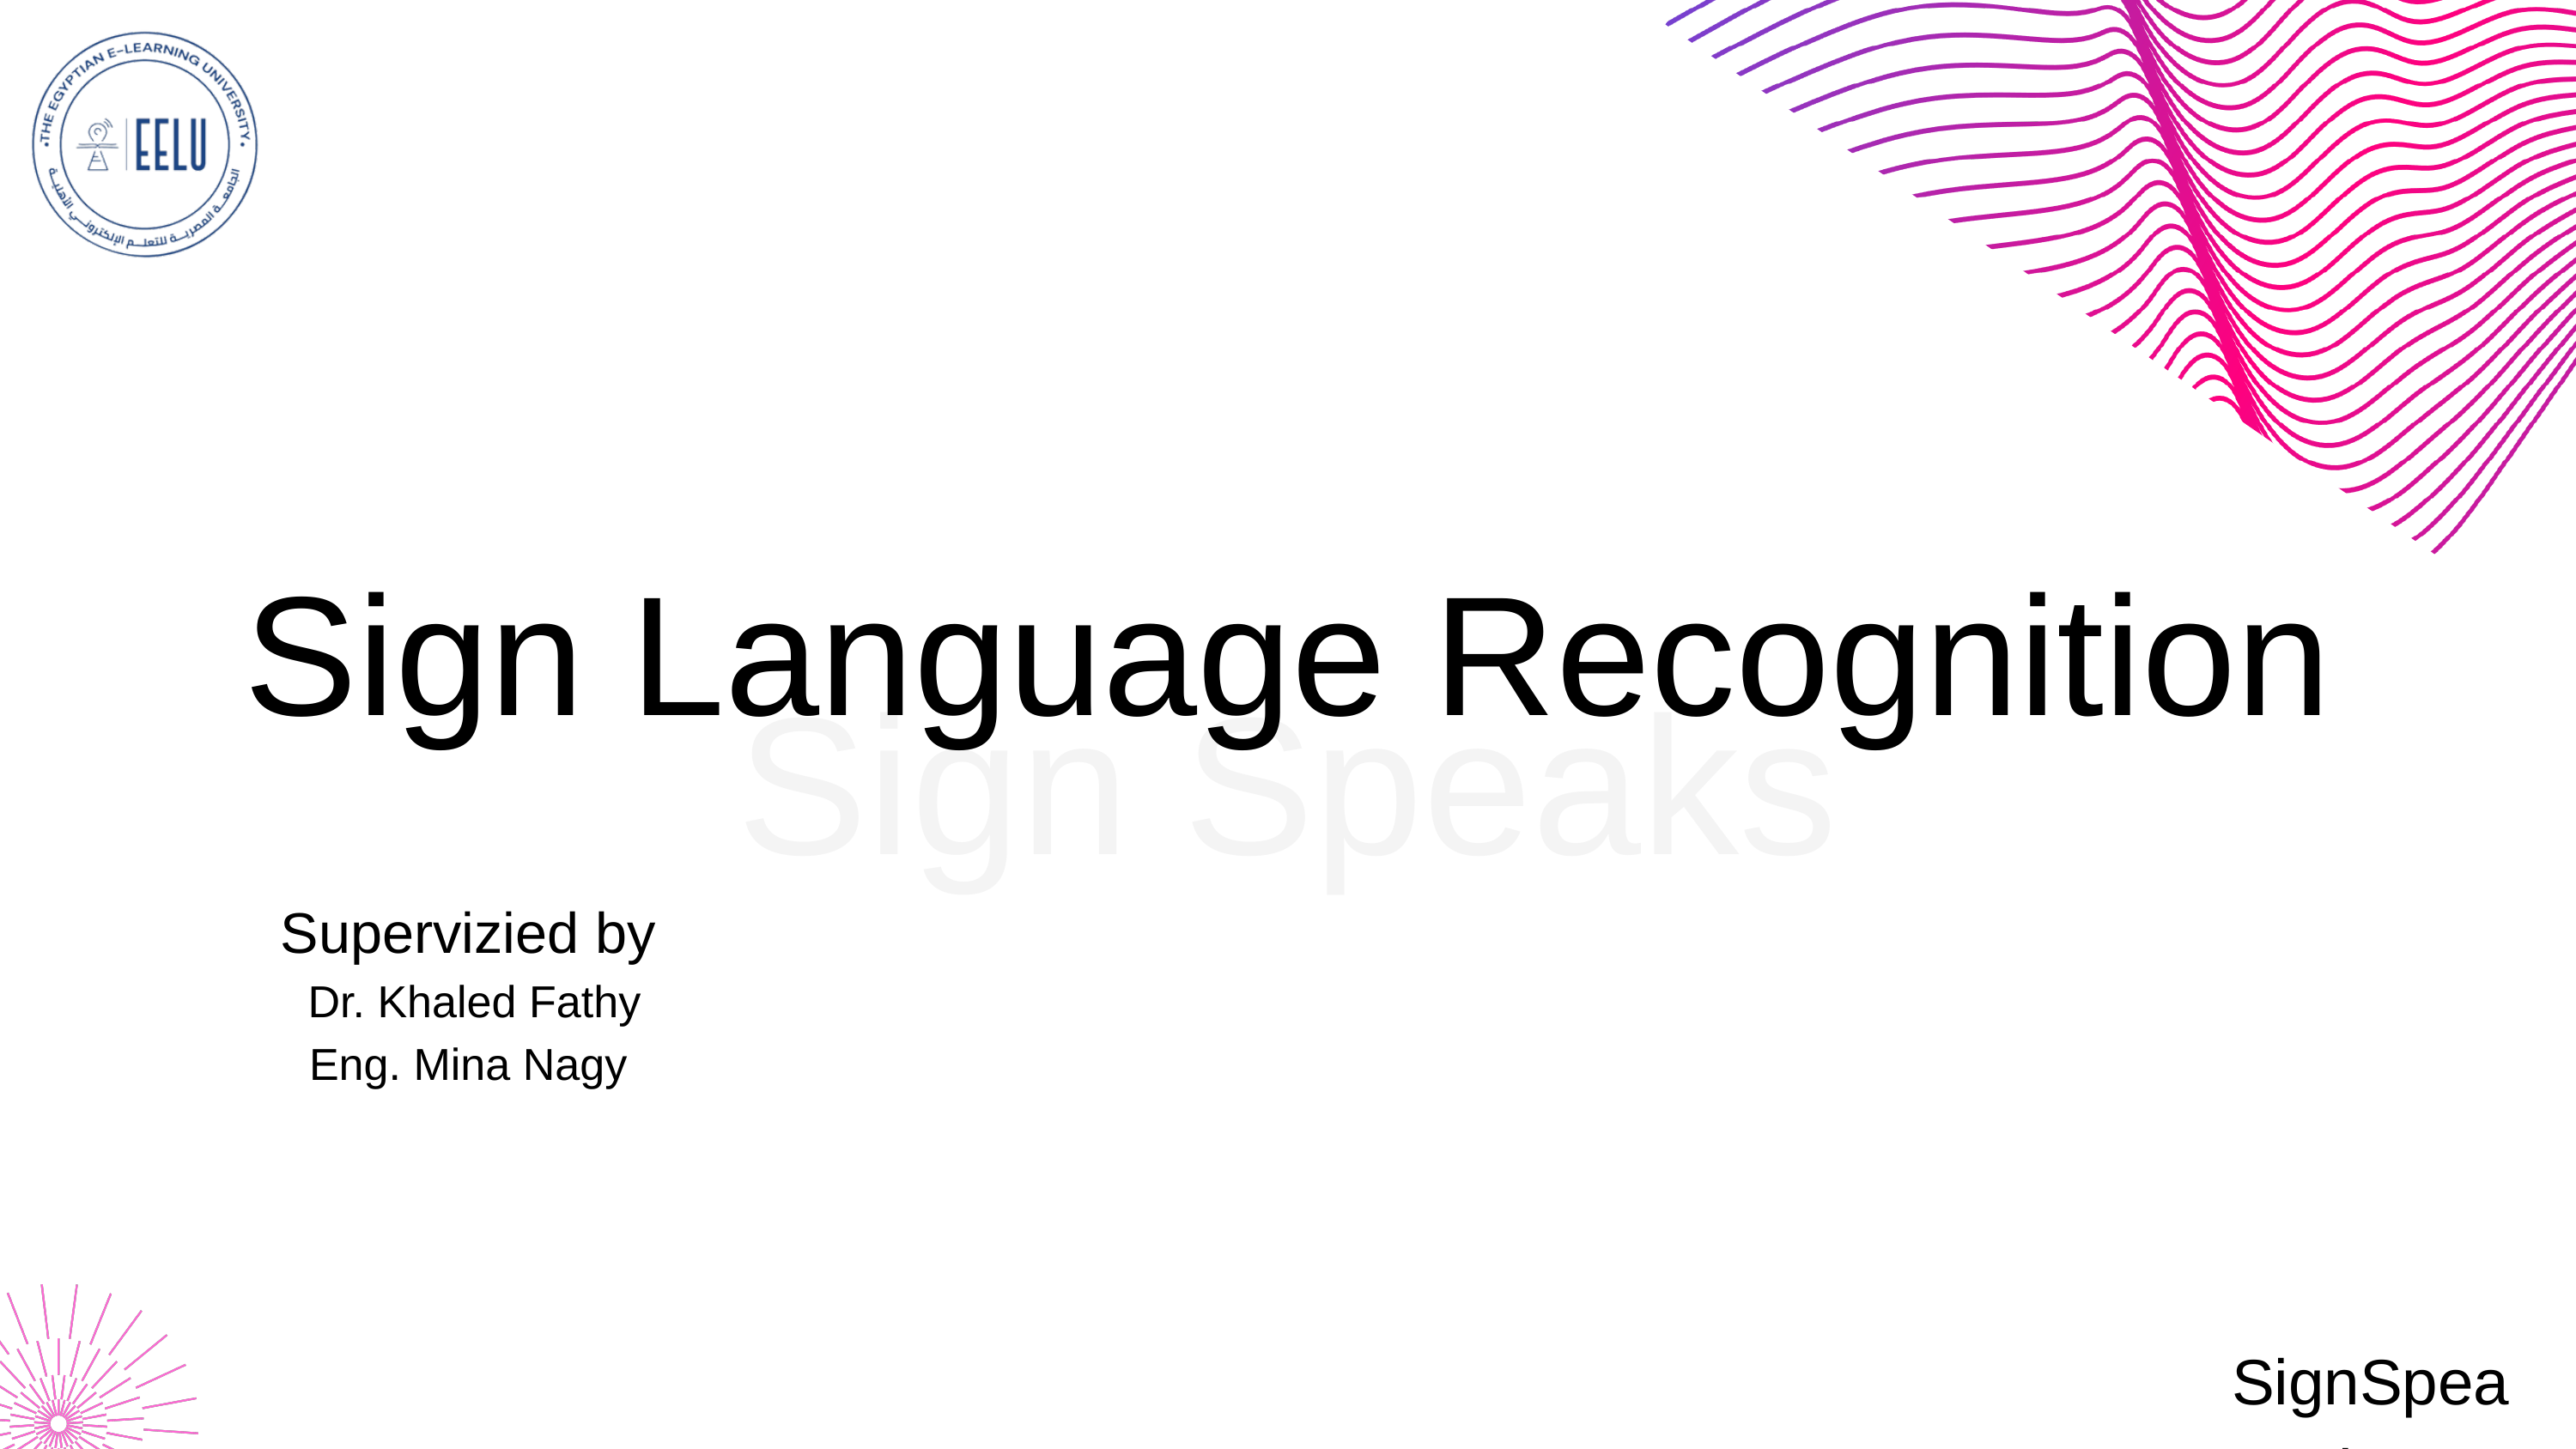

Sign Language Recognition
Sign Speaks
Supervizied by
 Dr. Khaled Fathy
Eng. Mina Nagy

Add Company Name
SignSpeaks